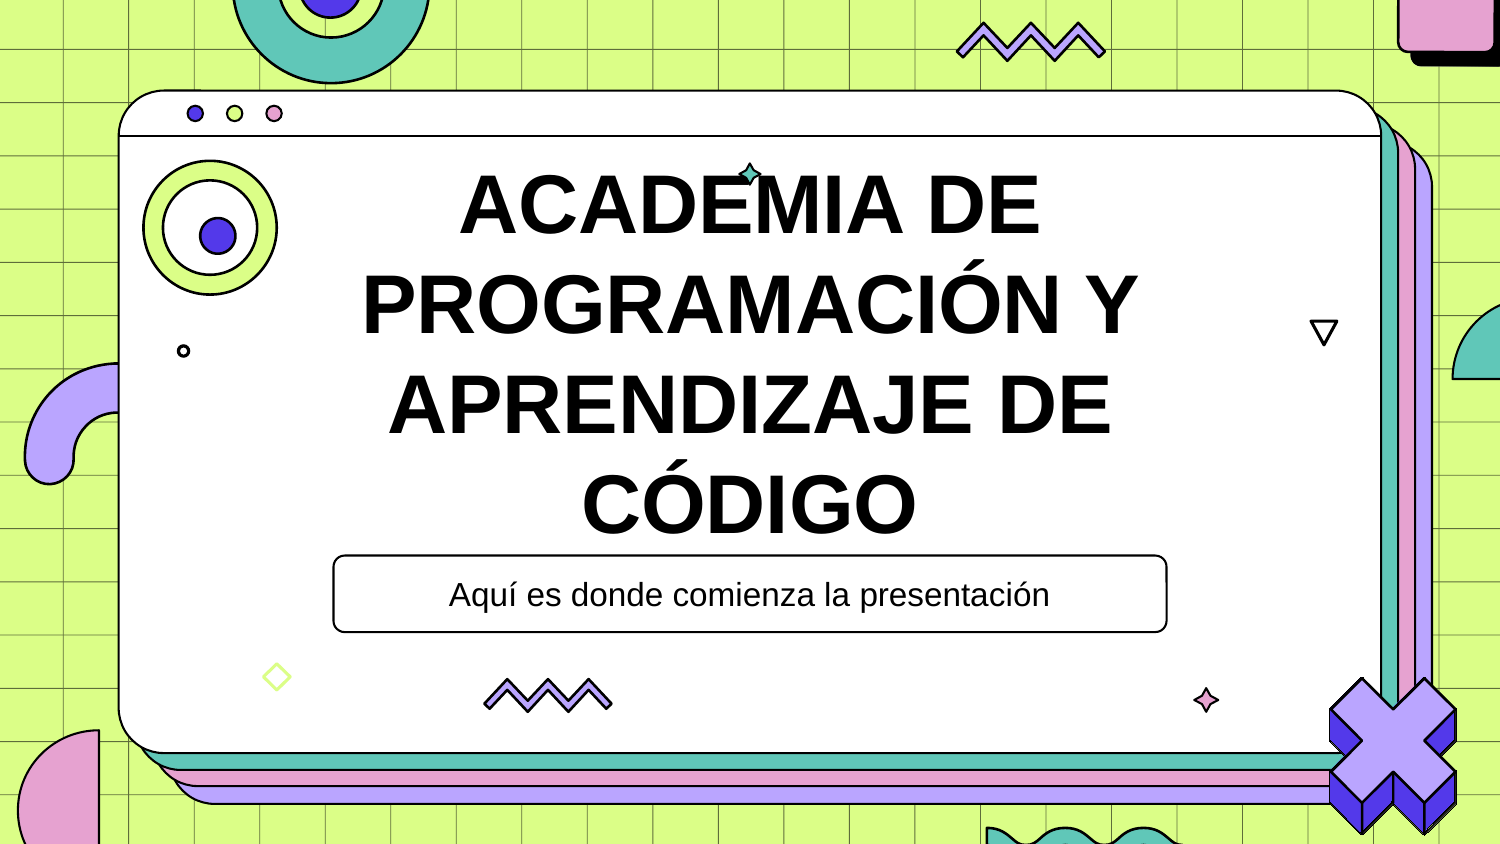

# ACADEMIA DE PROGRAMACIÓN Y APRENDIZAJE DE CÓDIGO

Aquí es donde comienza la presentación